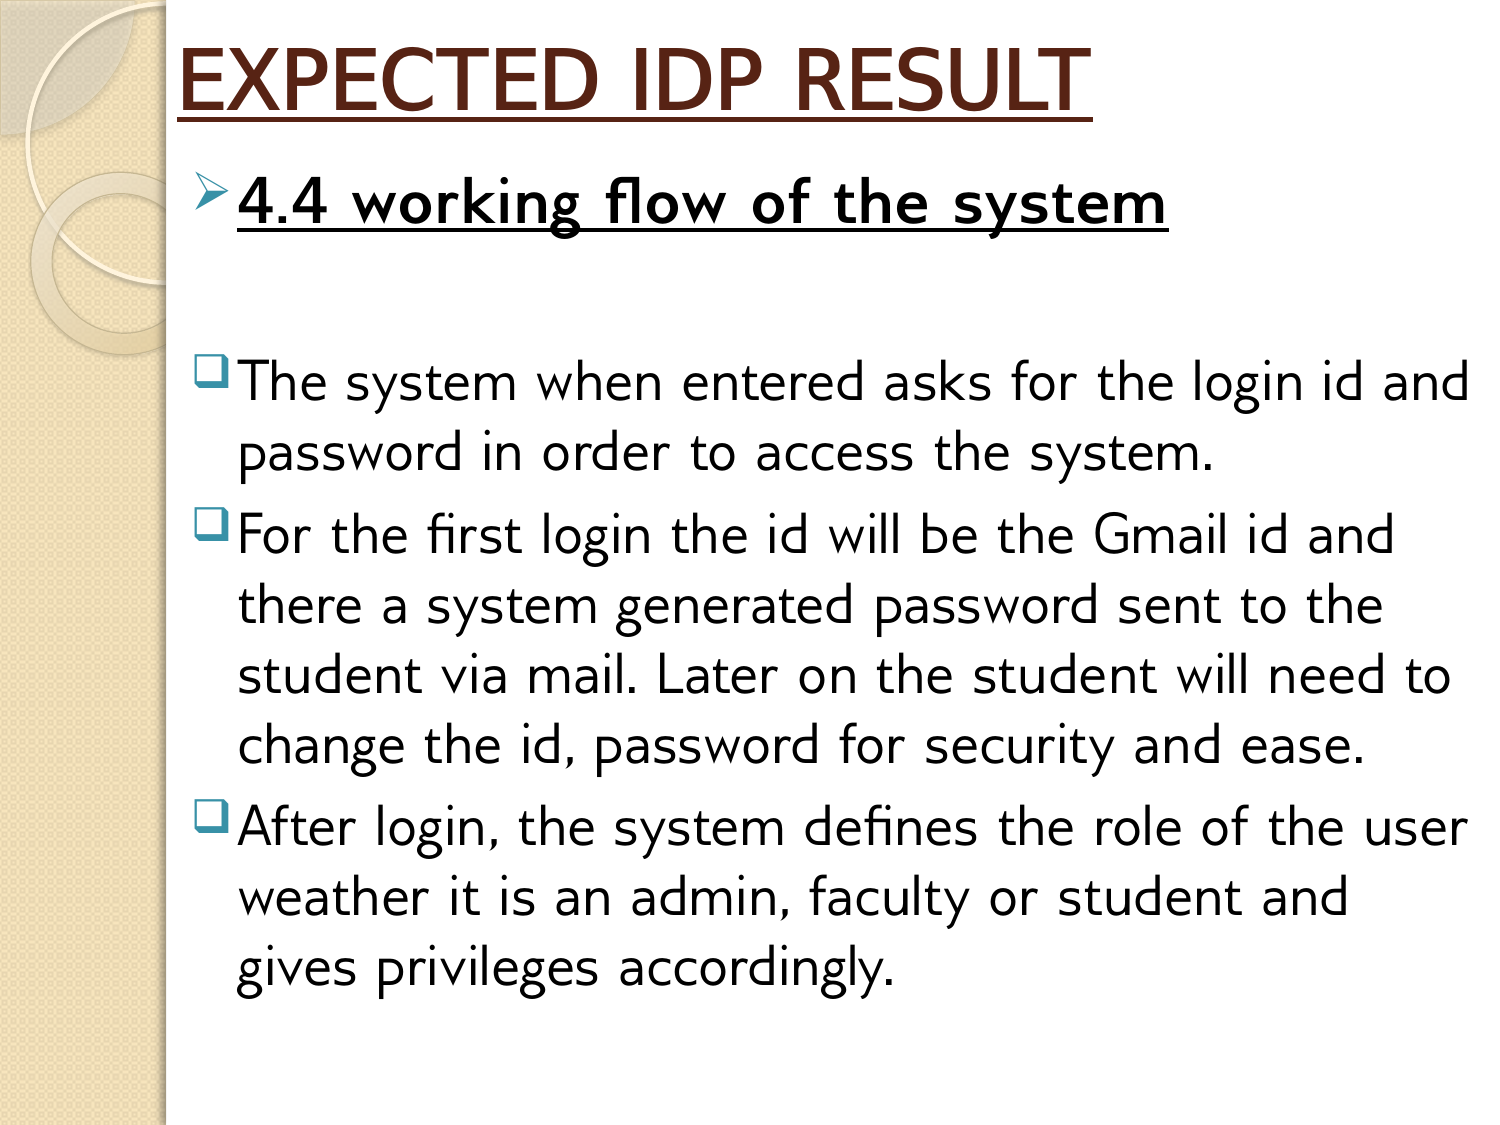

# EXPECTED IDP RESULT
4.4 working flow of the system

The system when entered asks for the login id and password in order to access the system.
For the first login the id will be the Gmail id and there a system generated password sent to the student via mail. Later on the student will need to change the id, password for security and ease.
After login, the system defines the role of the user weather it is an admin, faculty or student and gives privileges accordingly.